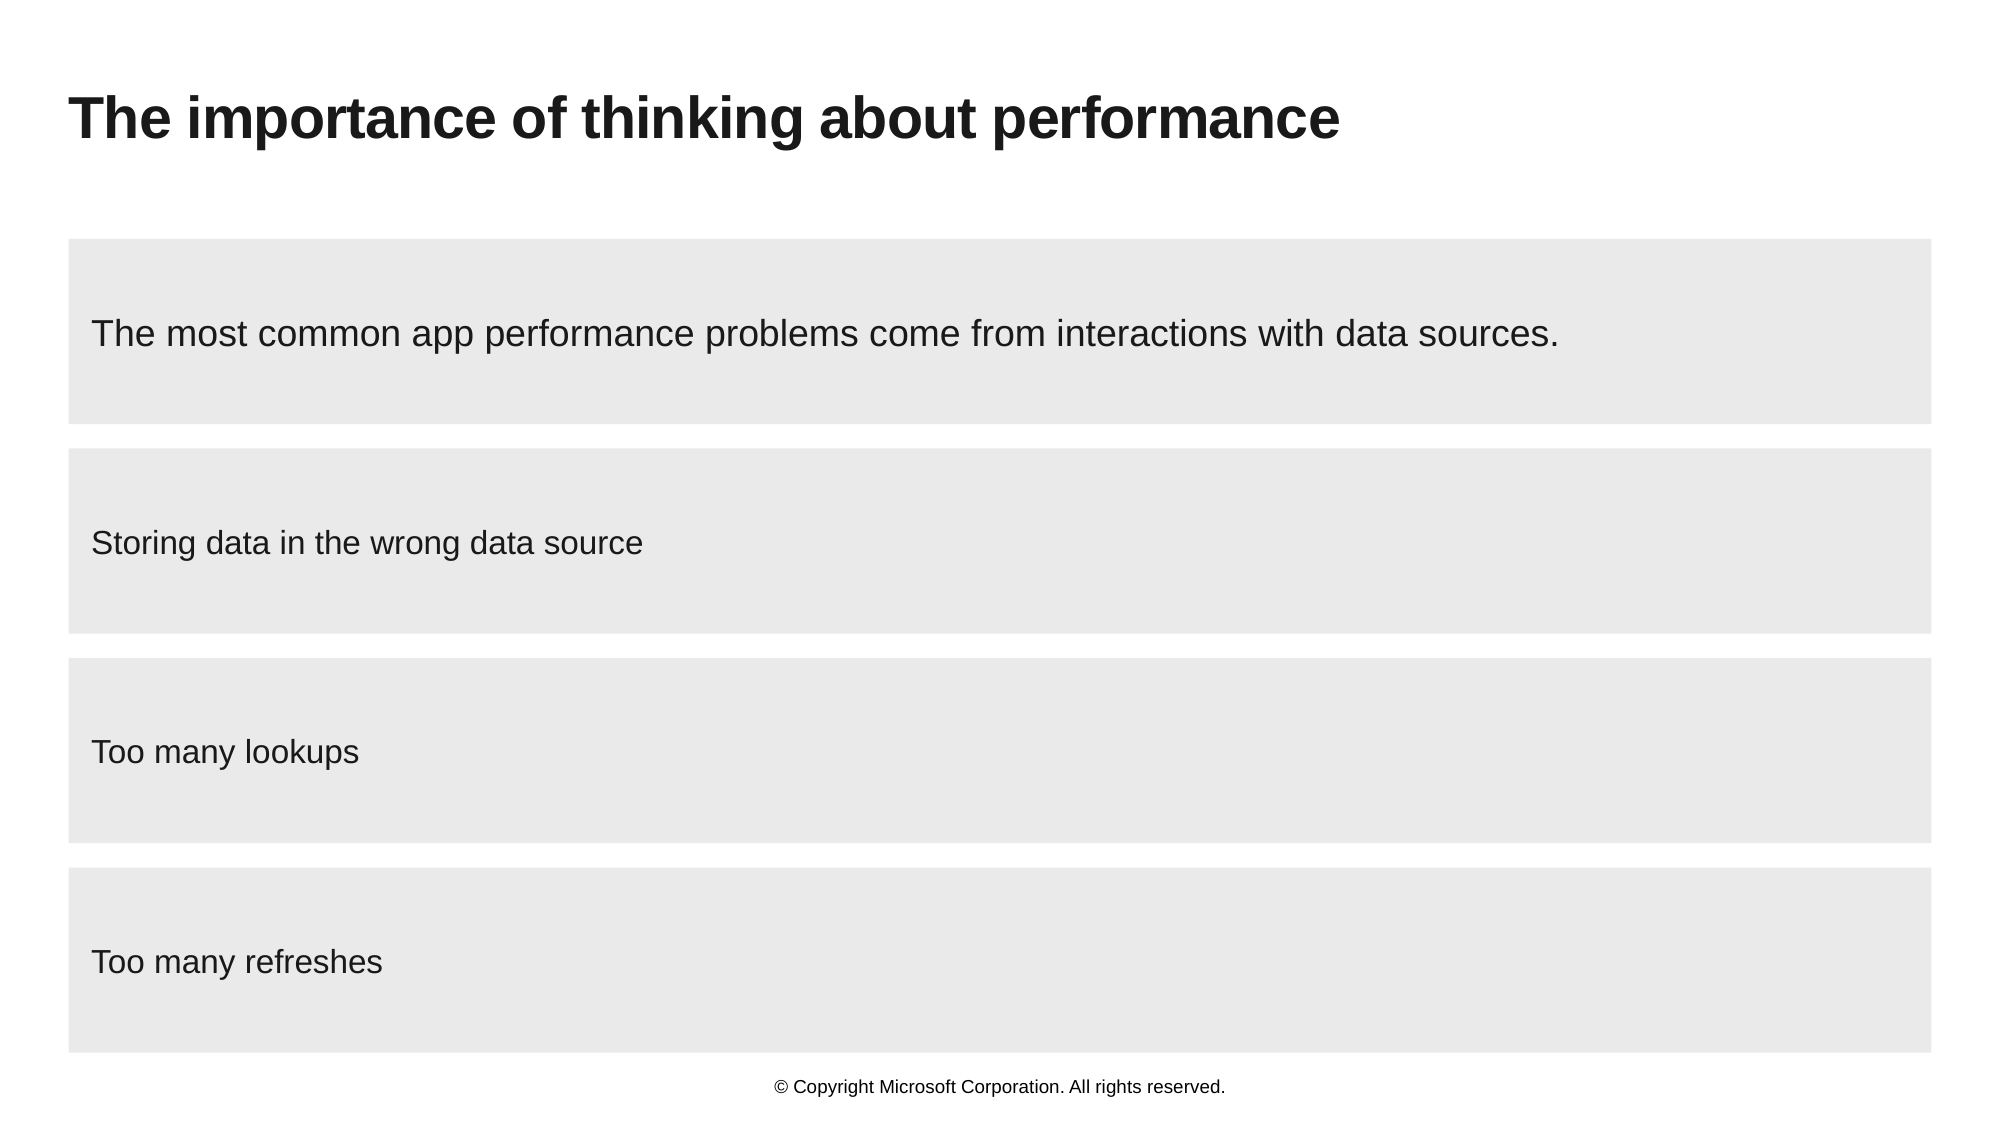

# The importance of thinking about performance
The most common app performance problems come from interactions with data sources.
Storing data in the wrong data source
Too many lookups
Too many refreshes